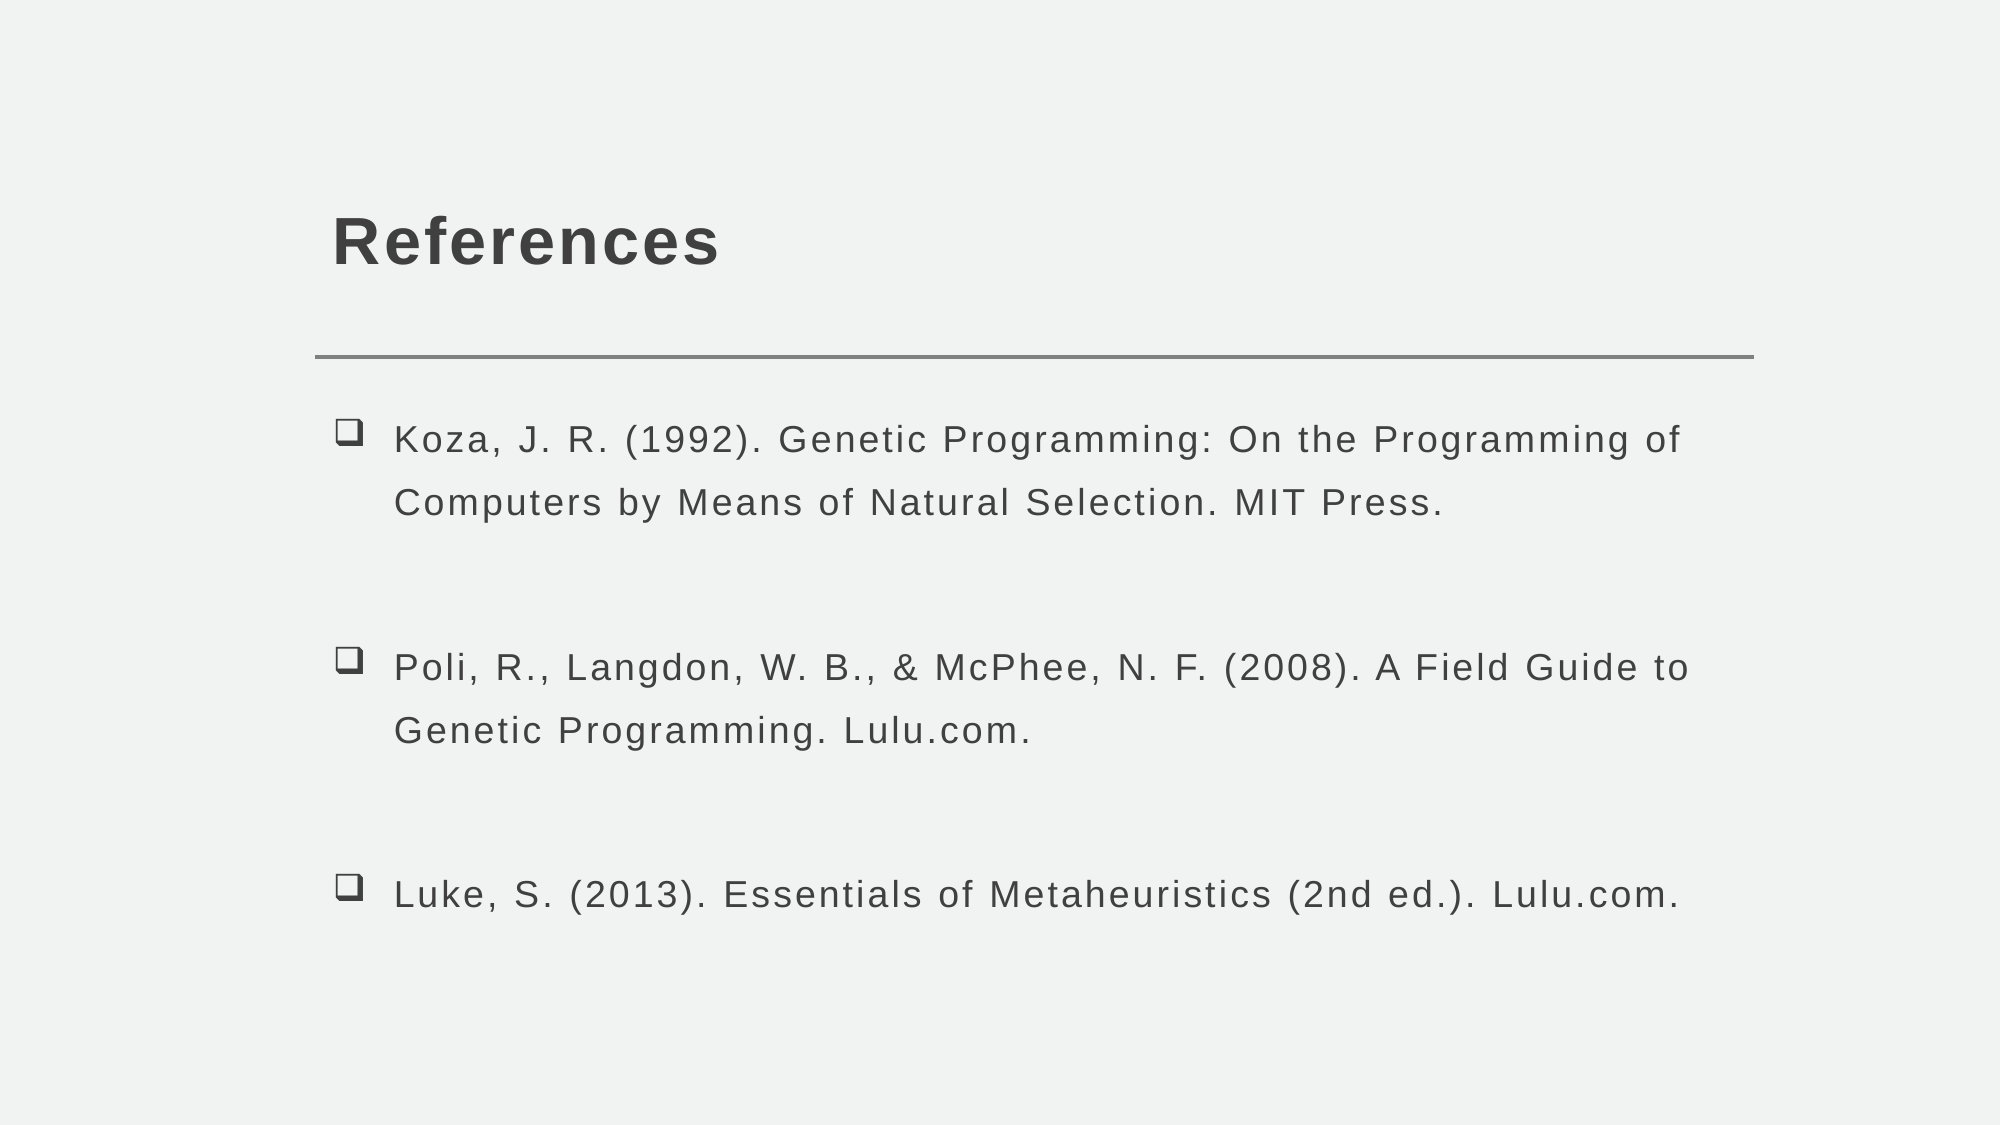

# References
Koza, J. R. (1992). Genetic Programming: On the Programming of Computers by Means of Natural Selection. MIT Press.

Poli, R., Langdon, W. B., & McPhee, N. F. (2008). A Field Guide to Genetic Programming. Lulu.com.

Luke, S. (2013). Essentials of Metaheuristics (2nd ed.). Lulu.com.